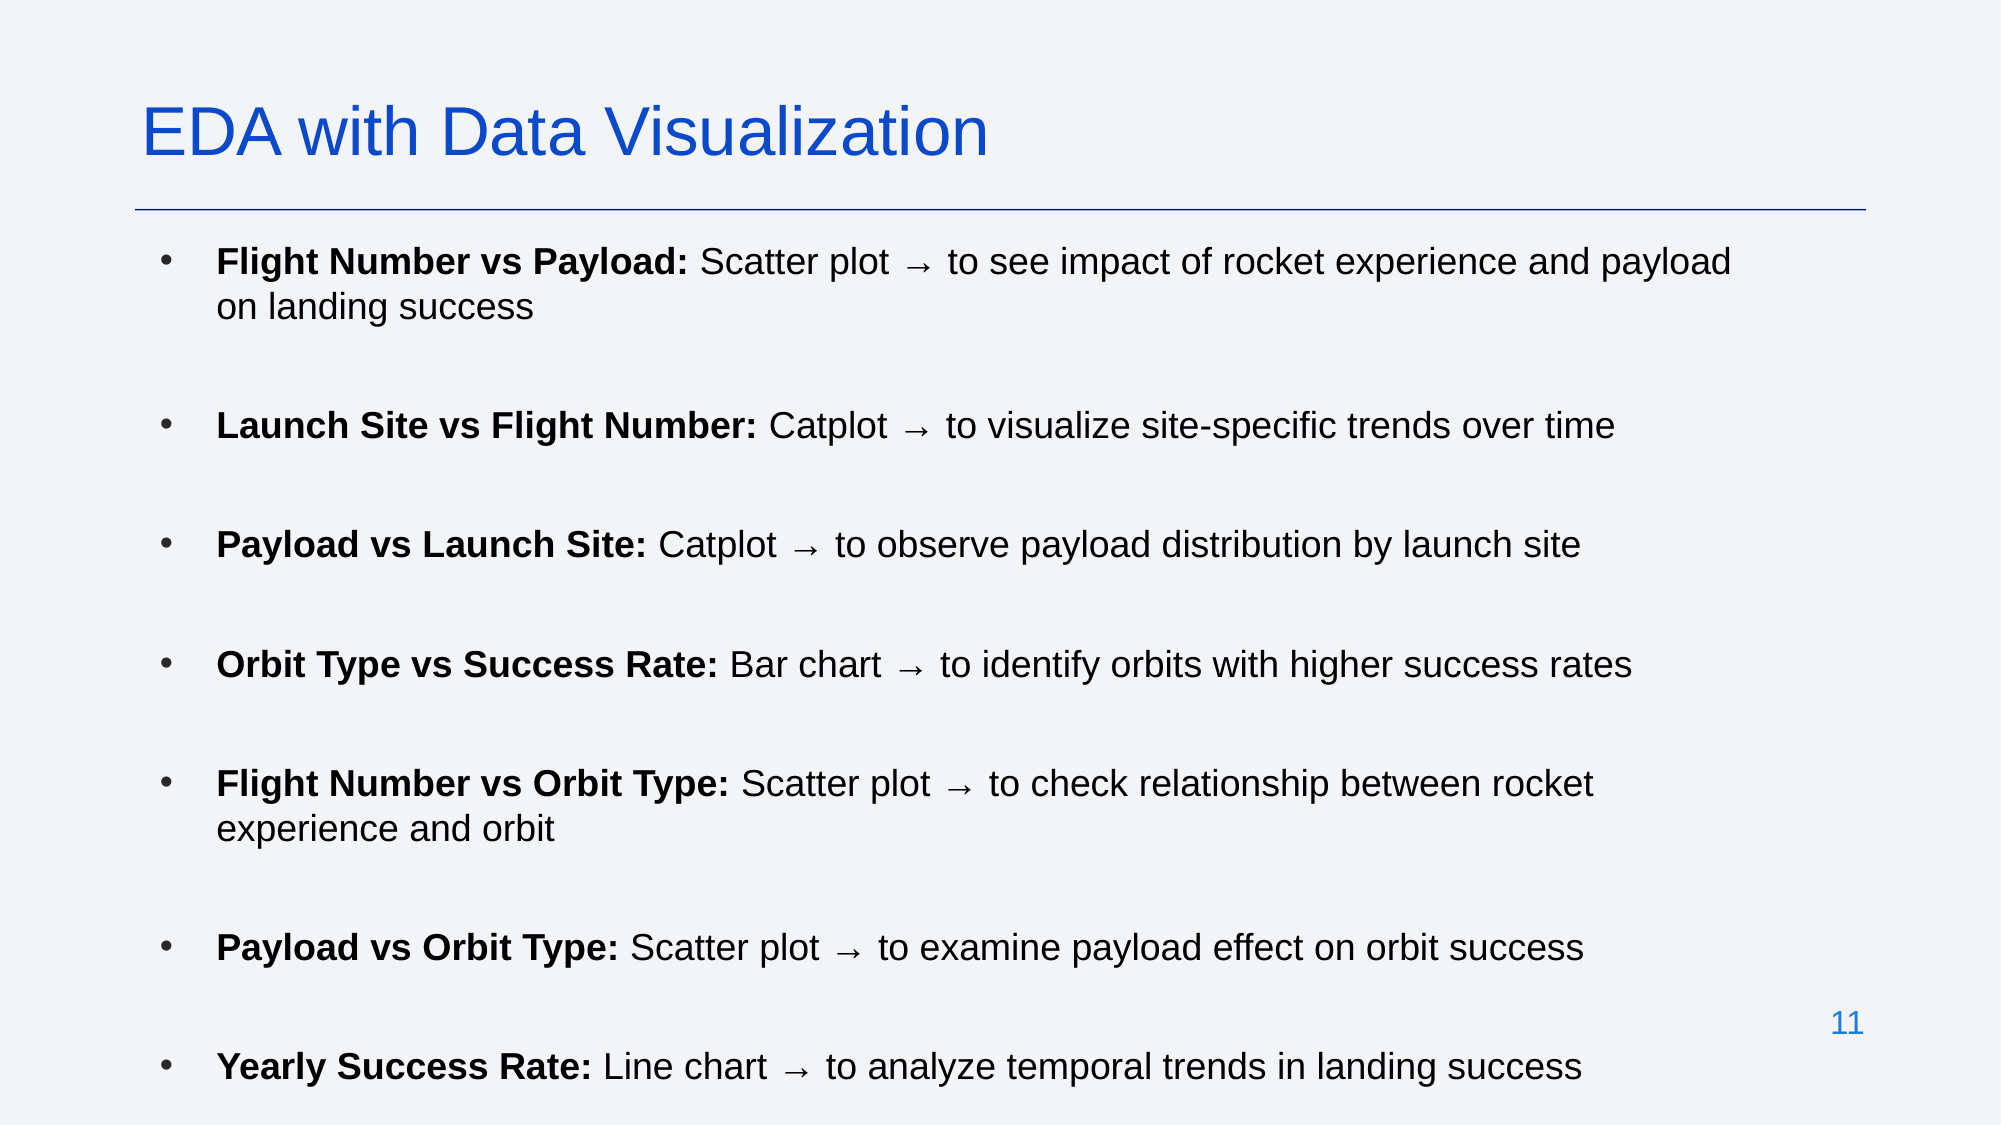

EDA with Data Visualization
Flight Number vs Payload: Scatter plot → to see impact of rocket experience and payload on landing success
Launch Site vs Flight Number: Catplot → to visualize site-specific trends over time
Payload vs Launch Site: Catplot → to observe payload distribution by launch site
Orbit Type vs Success Rate: Bar chart → to identify orbits with higher success rates
Flight Number vs Orbit Type: Scatter plot → to check relationship between rocket experience and orbit
Payload vs Orbit Type: Scatter plot → to examine payload effect on orbit success
Yearly Success Rate: Line chart → to analyze temporal trends in landing success

11